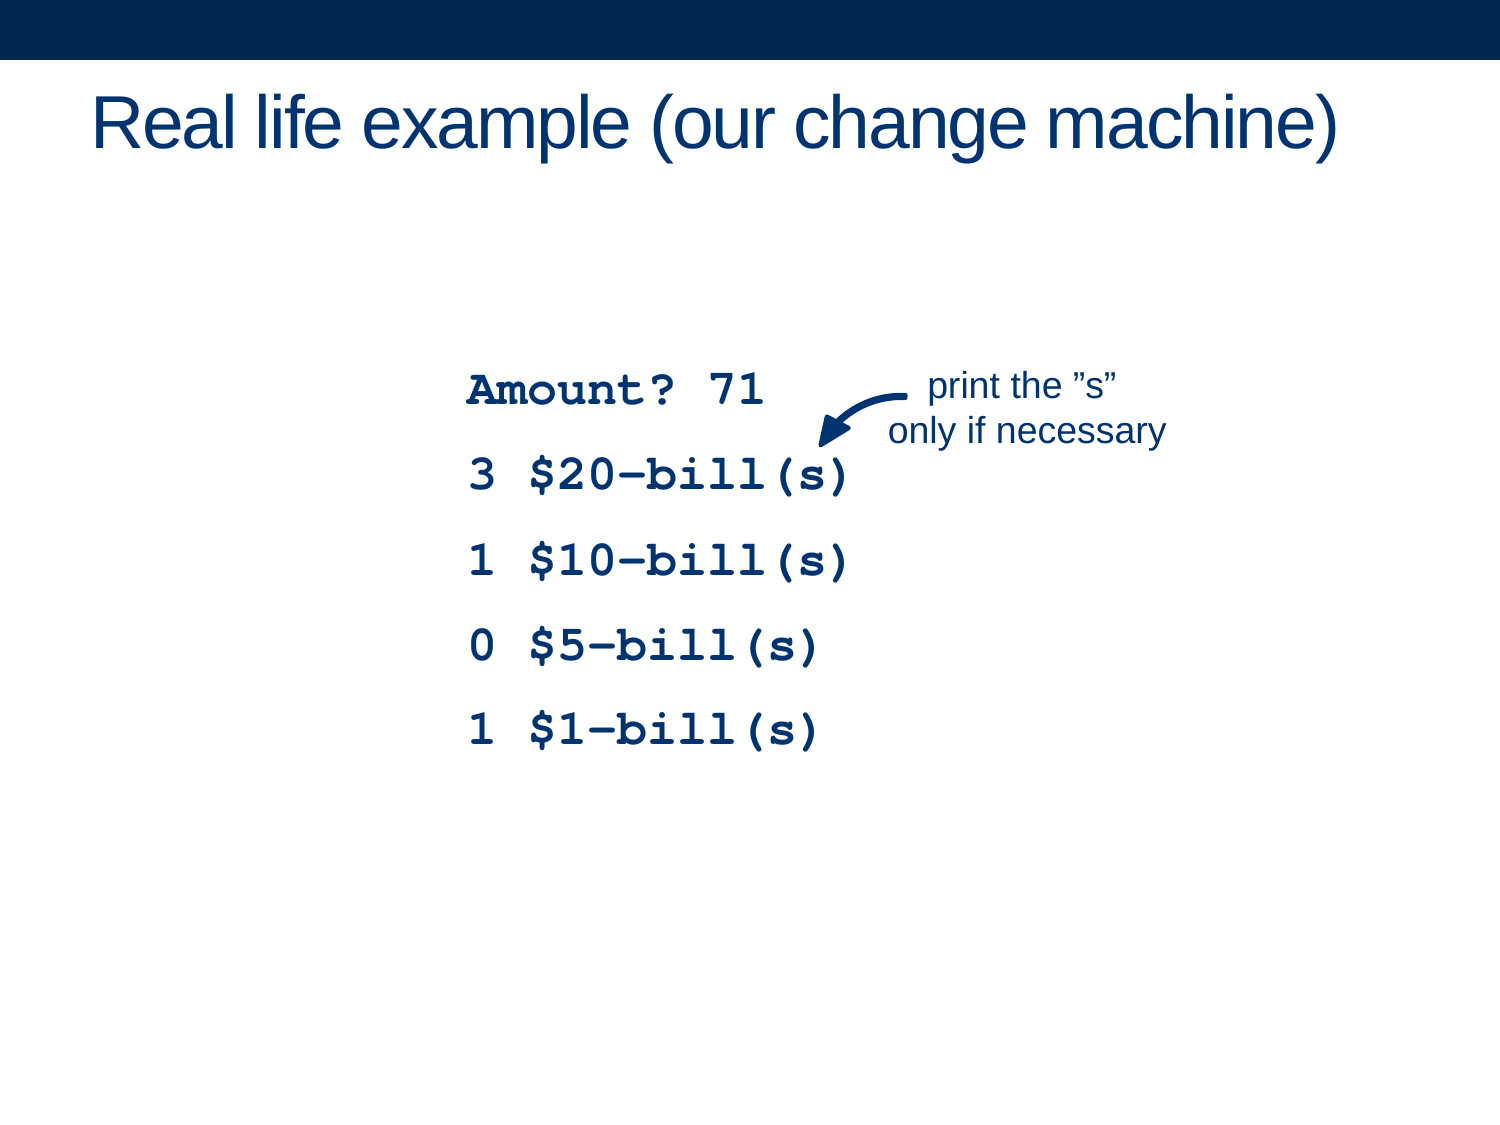

# Real life example (our change machine)

Amount? 71
3 $20-bill(s)
1 $10-bill(s)
0 $5-bill(s)
1 $1-bill(s)

print the ”s”
only if necessary